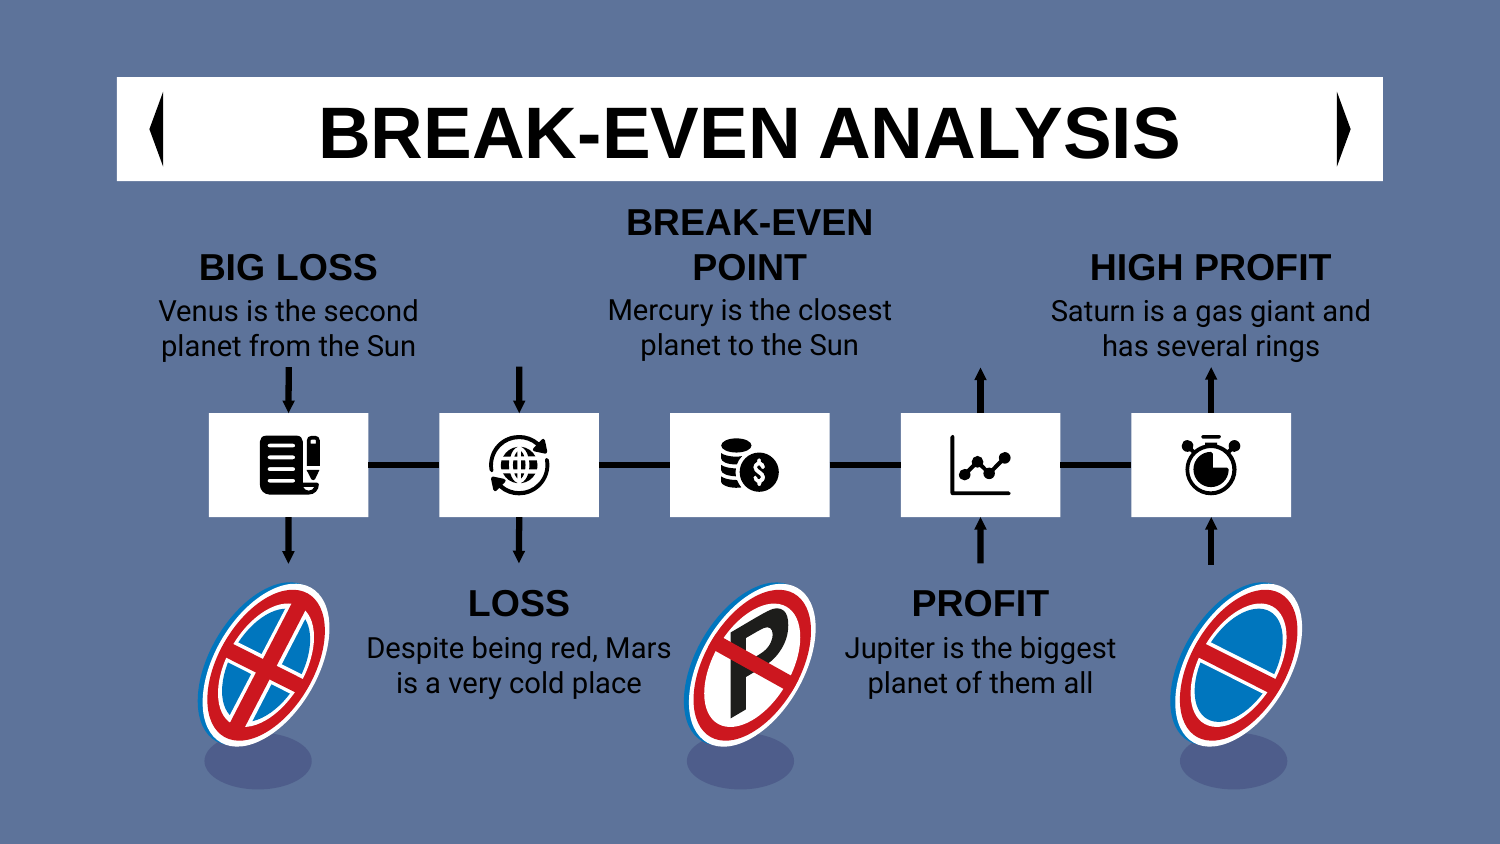

# BREAK-EVEN ANALYSIS

BIG LOSS
BREAK-EVEN POINT
HIGH PROFIT
Mercury is the closest planet to the Sun
Saturn is a gas giant and has several rings
Venus is the second planet from the Sun

LOSS
PROFIT

Despite being red, Mars is a very cold place
Jupiter is the biggest planet of them all